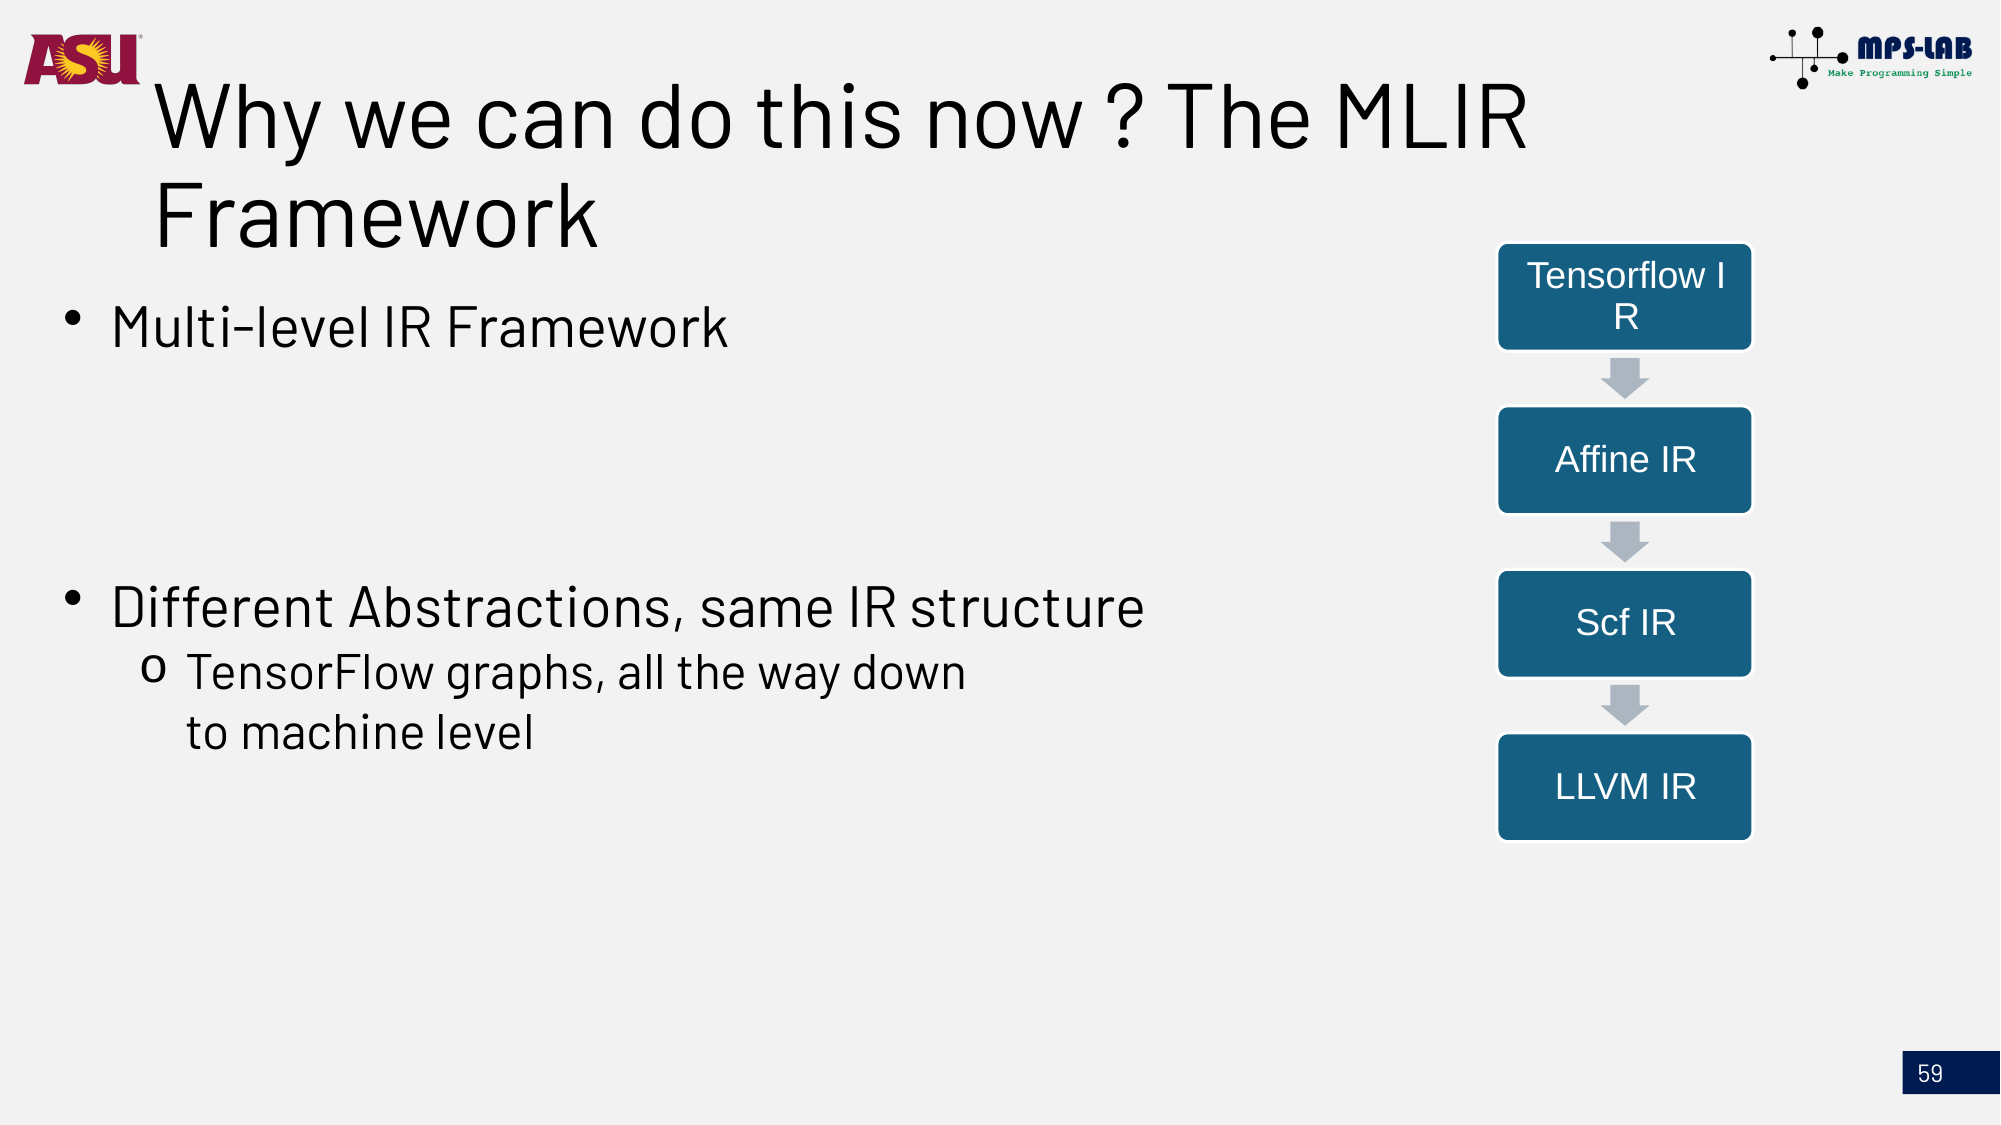

# Why we can do this now ? The MLIR Framework
Tensorflow IR

Affine IR

Scf IR

LLVM IR
Multi-level IR Framework

Different Abstractions, same IR structure
TensorFlow graphs, all the way down to machine level

59